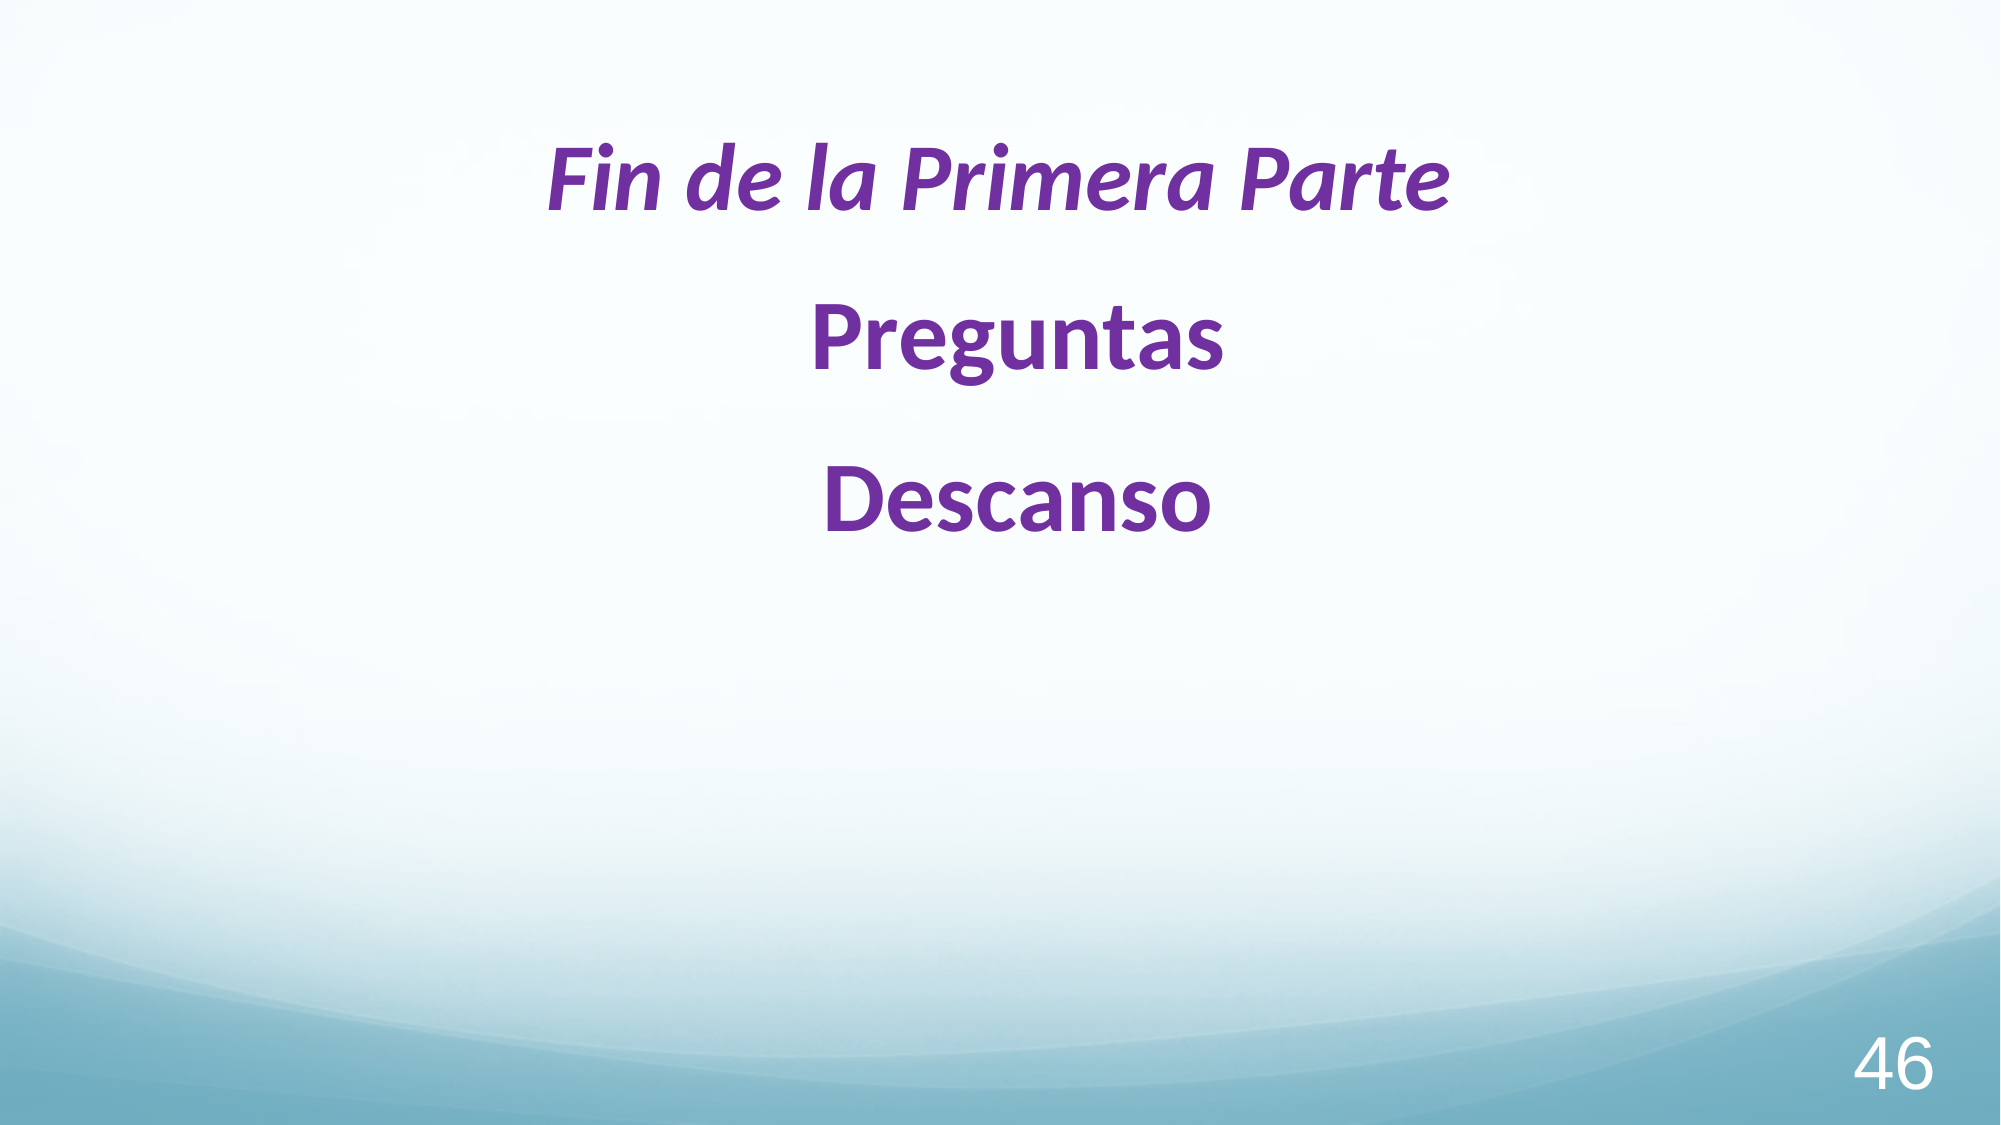

# Fin de la Primera Parte
Preguntas
Descanso
46